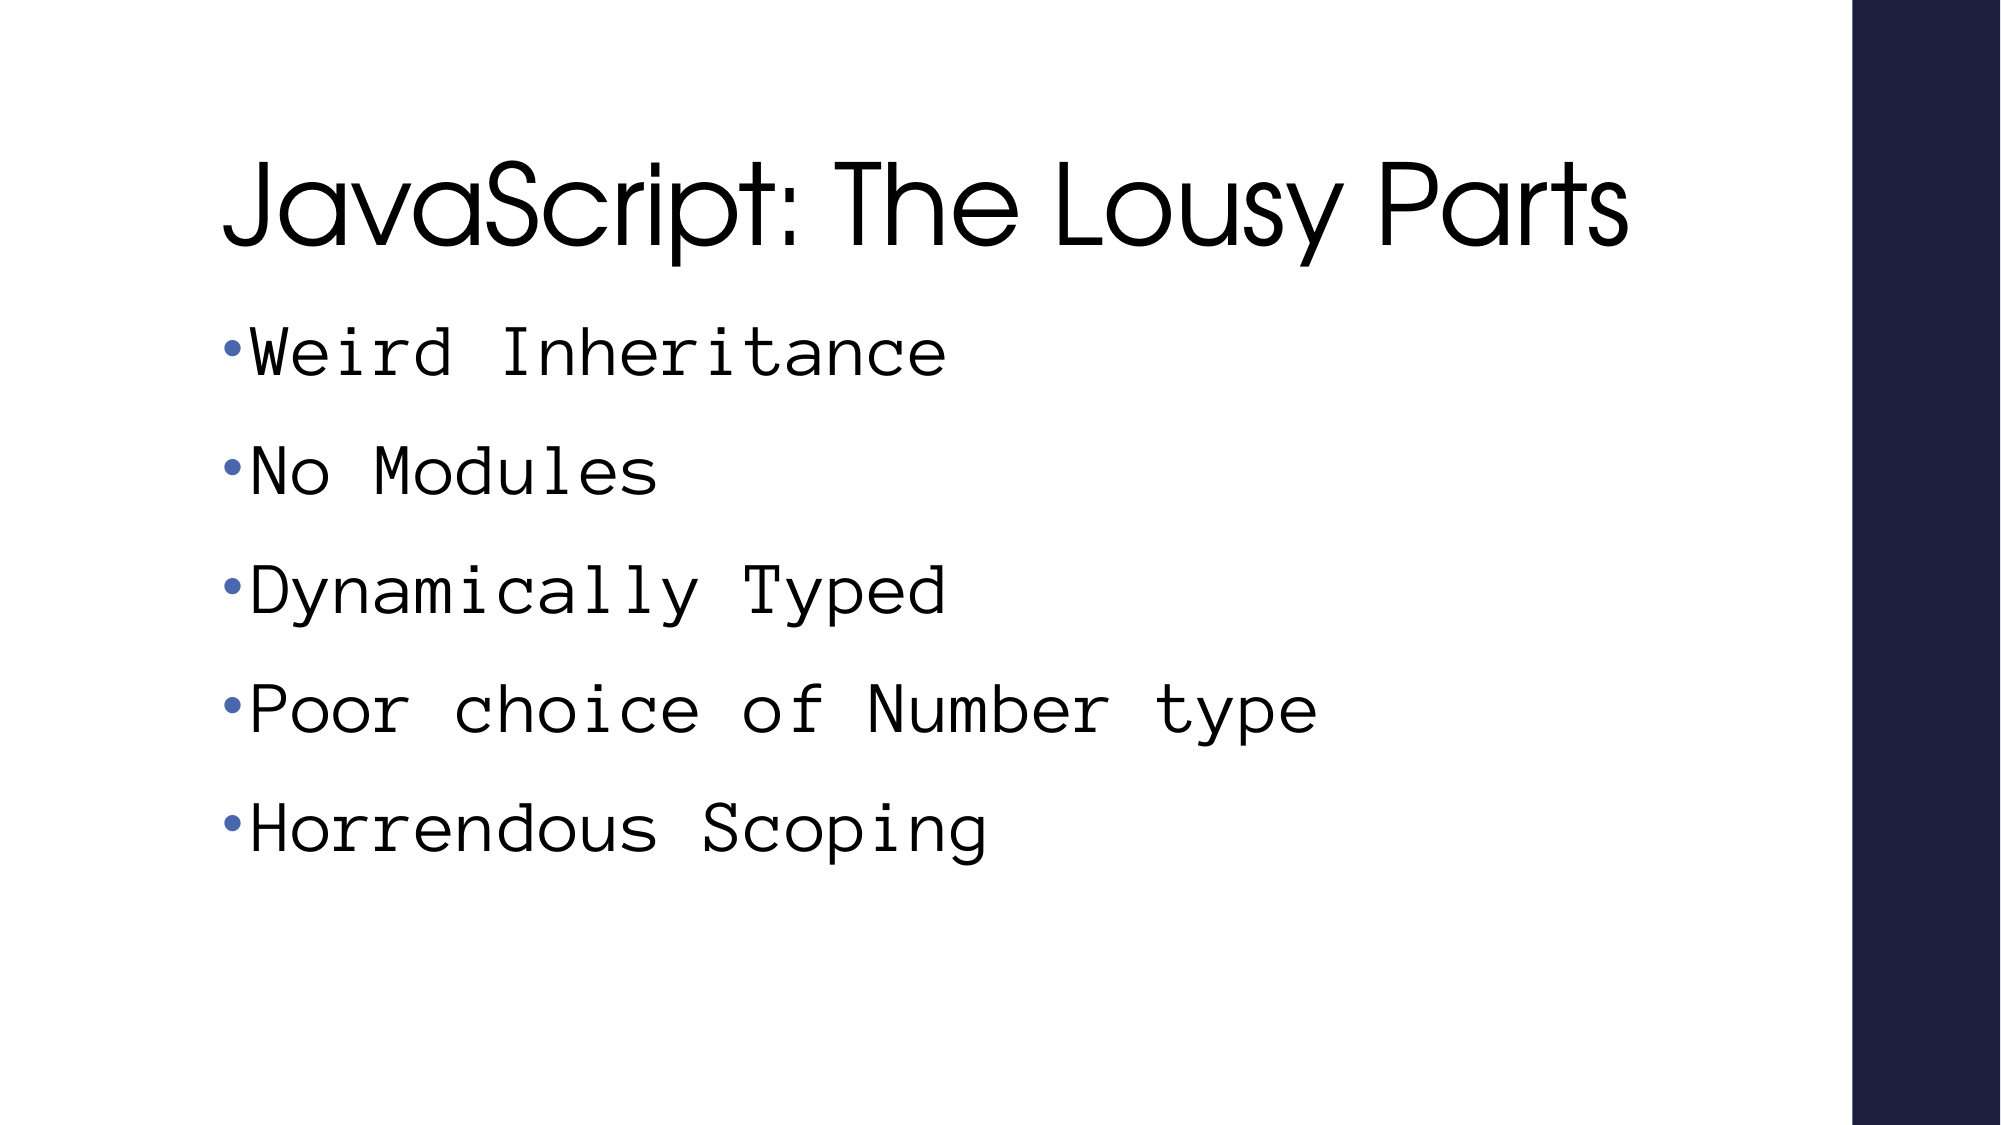

# JavaScript: The Lousy Parts
Weird Inheritance
No Modules
Dynamically Typed
Poor choice of Number type
Horrendous Scoping